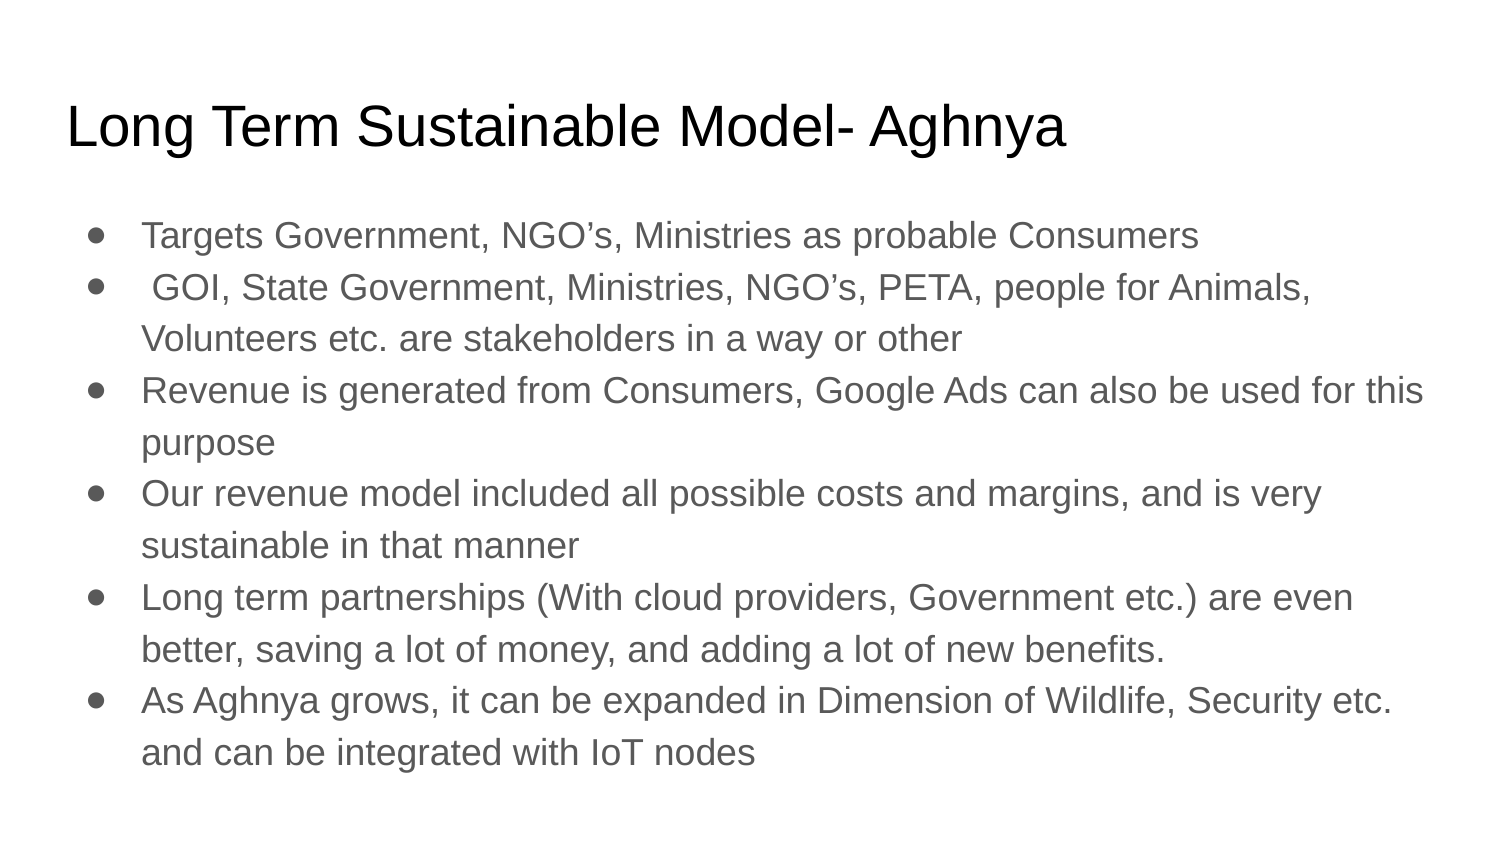

# Long Term Sustainable Model- Aghnya
Targets Government, NGO’s, Ministries as probable Consumers
 GOI, State Government, Ministries, NGO’s, PETA, people for Animals, Volunteers etc. are stakeholders in a way or other
Revenue is generated from Consumers, Google Ads can also be used for this purpose
Our revenue model included all possible costs and margins, and is very sustainable in that manner
Long term partnerships (With cloud providers, Government etc.) are even better, saving a lot of money, and adding a lot of new benefits.
As Aghnya grows, it can be expanded in Dimension of Wildlife, Security etc. and can be integrated with IoT nodes